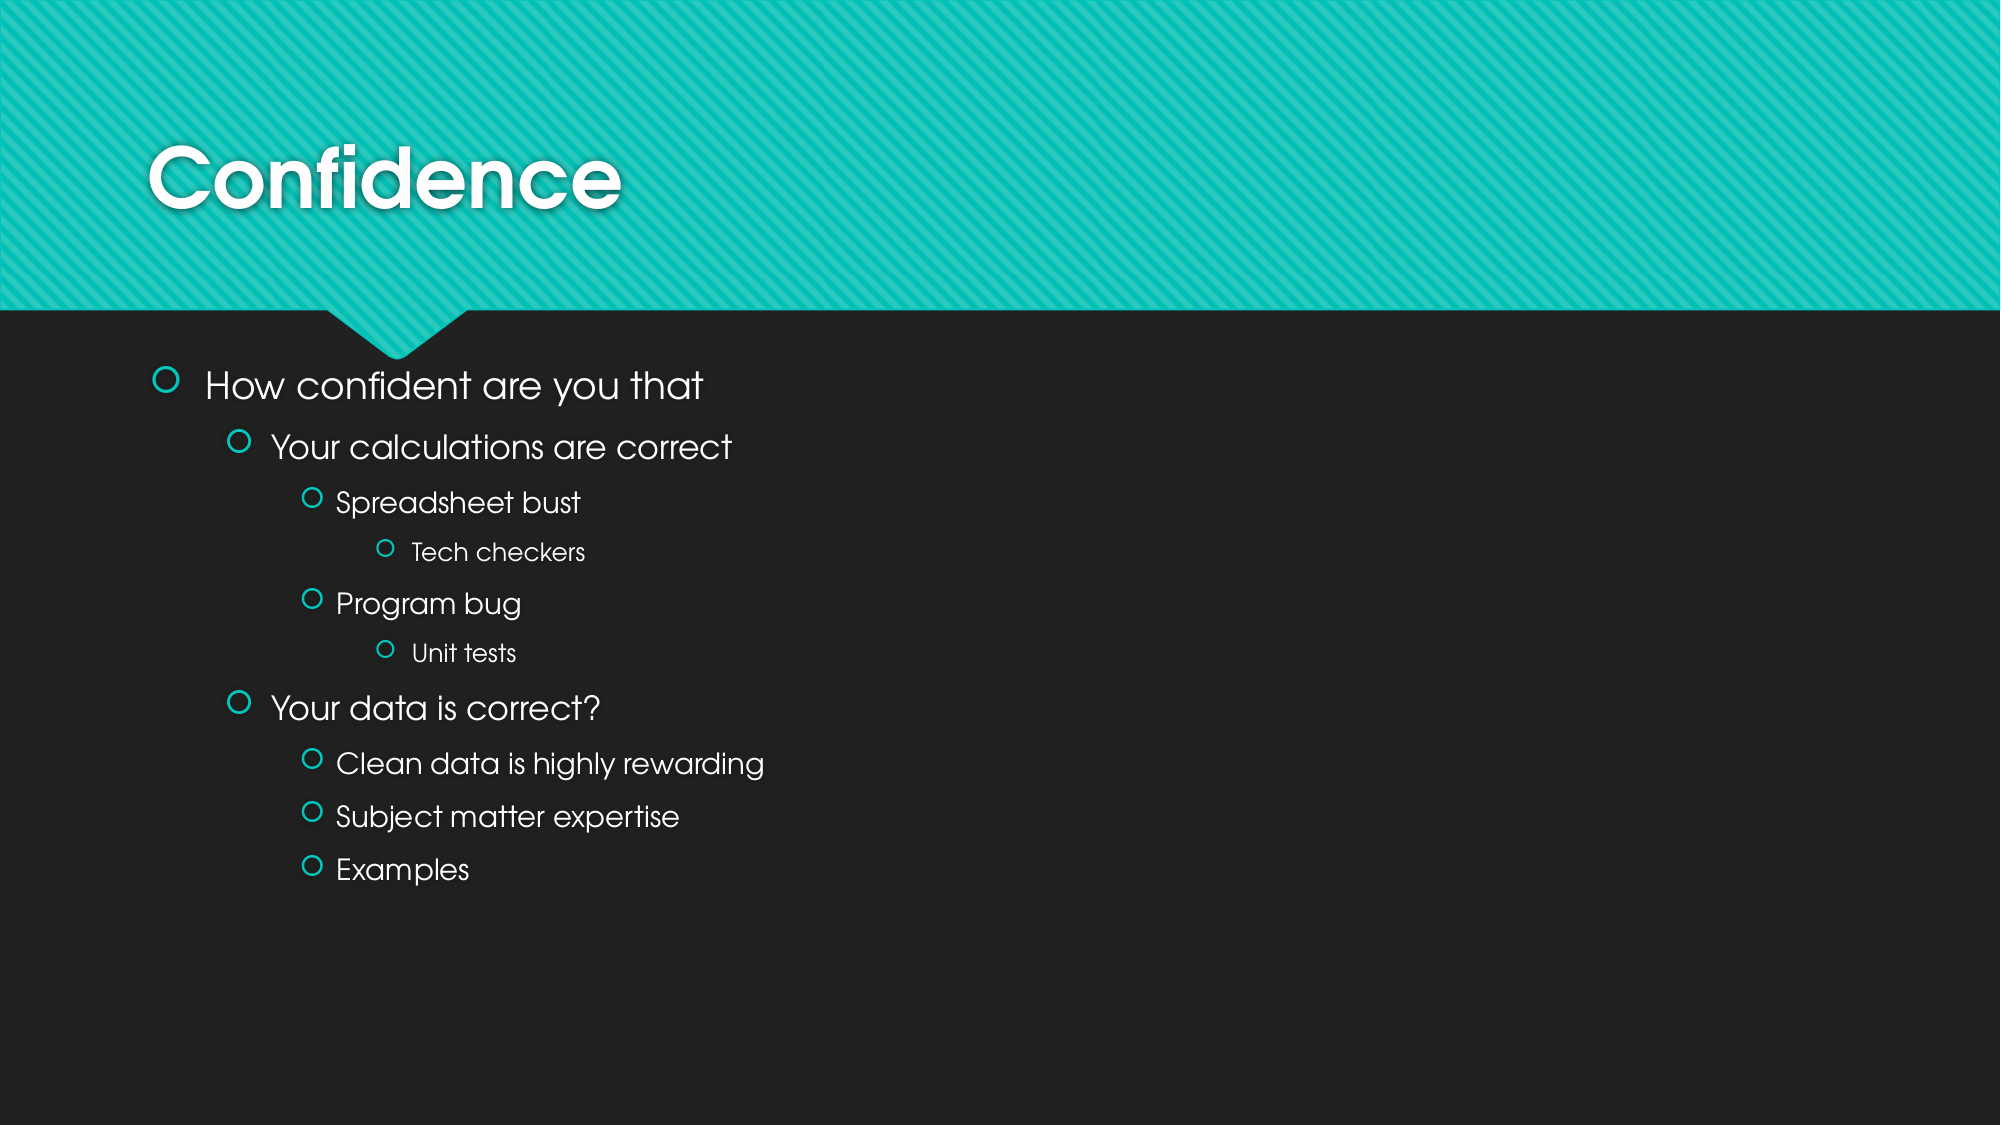

# Confidence
How confident are you that
Your calculations are correct
Spreadsheet bust
Tech checkers
Program bug
Unit tests
Your data is correct?
Clean data is highly rewarding
Subject matter expertise
Examples